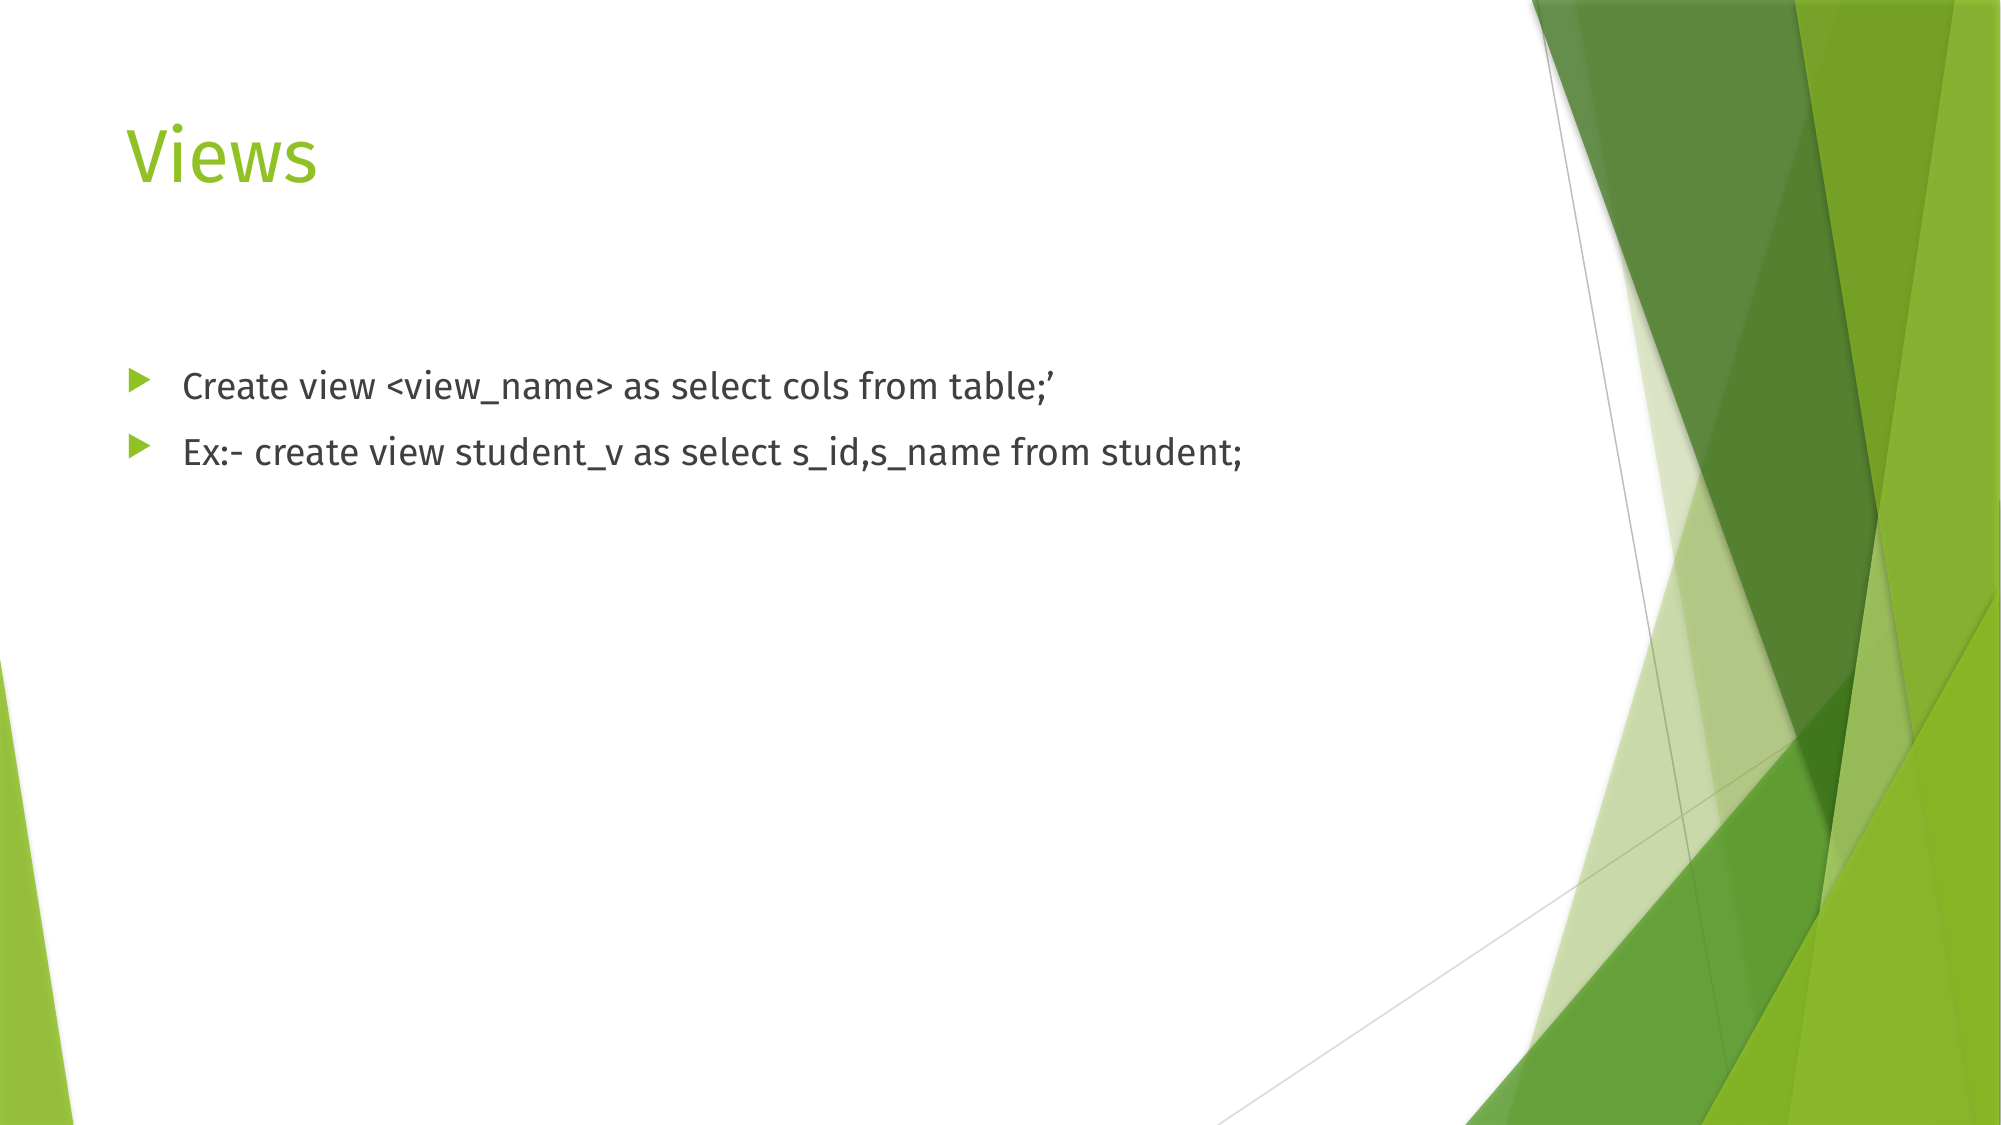

# Views
Create view <view_name> as select cols from table;’
Ex:- create view student_v as select s_id,s_name from student;